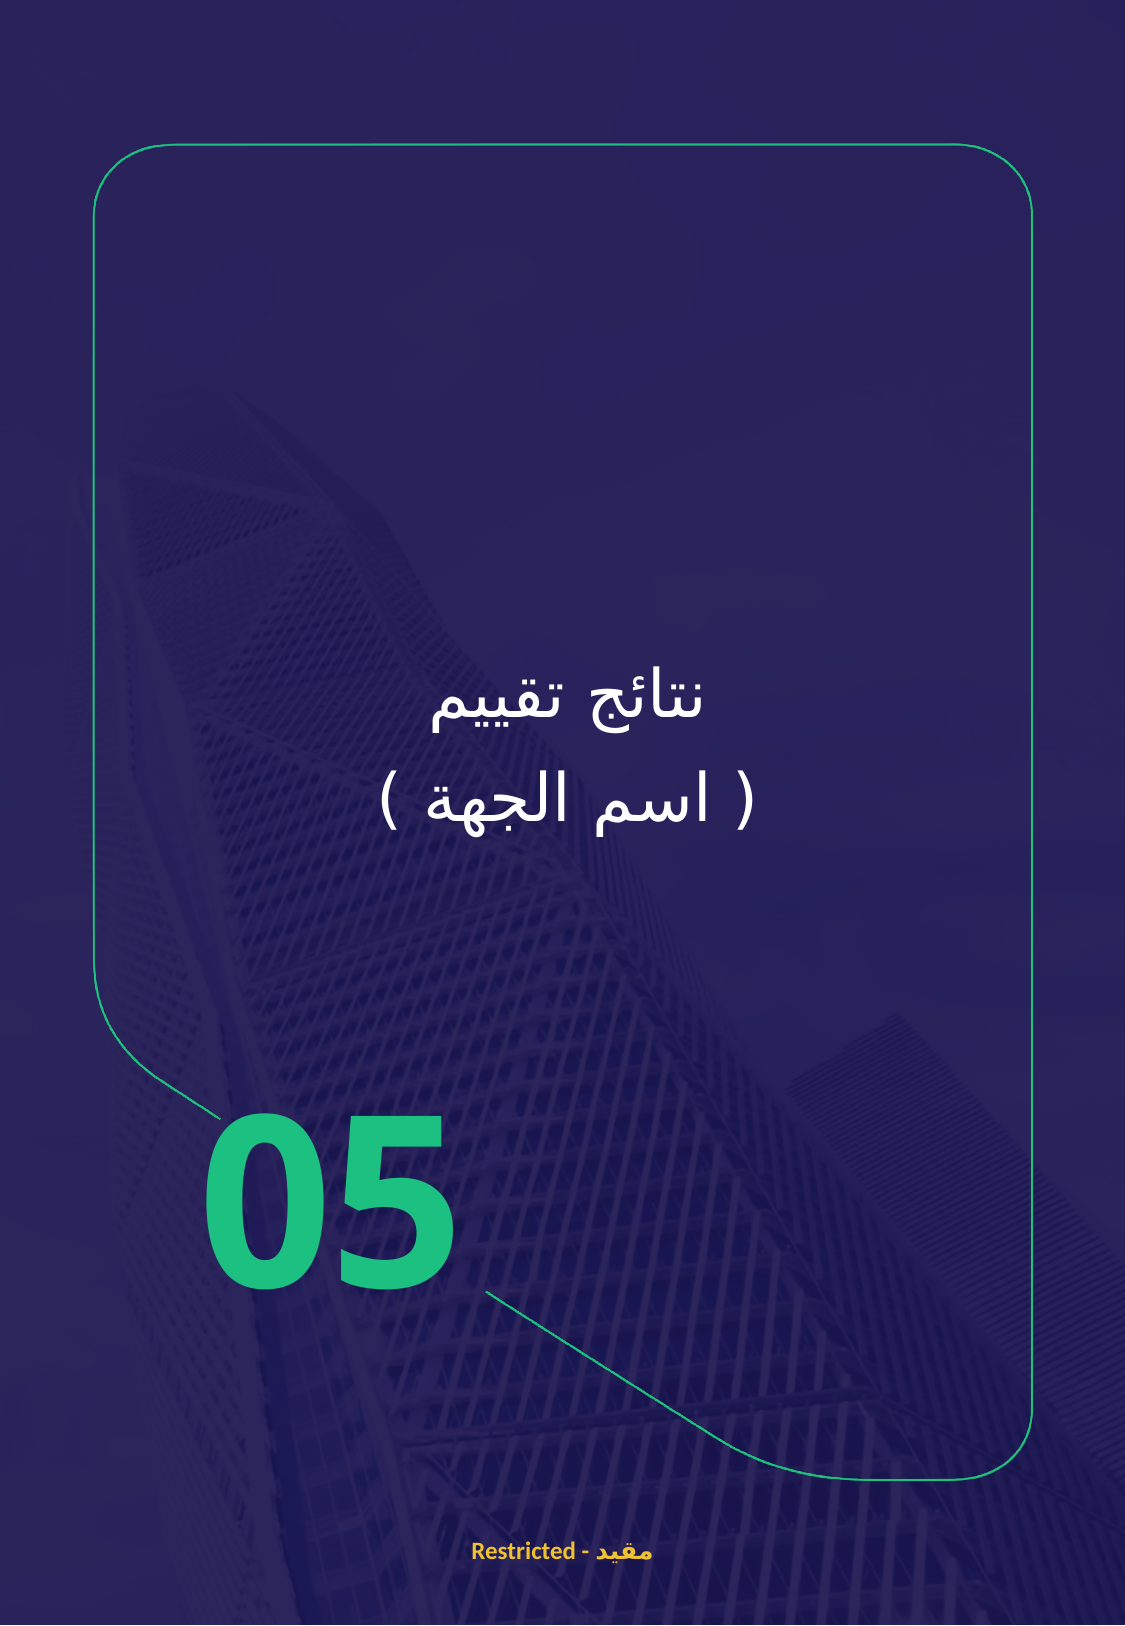

نتائج تقييم
( اسم الجهة )
05
Restricted - مقيد